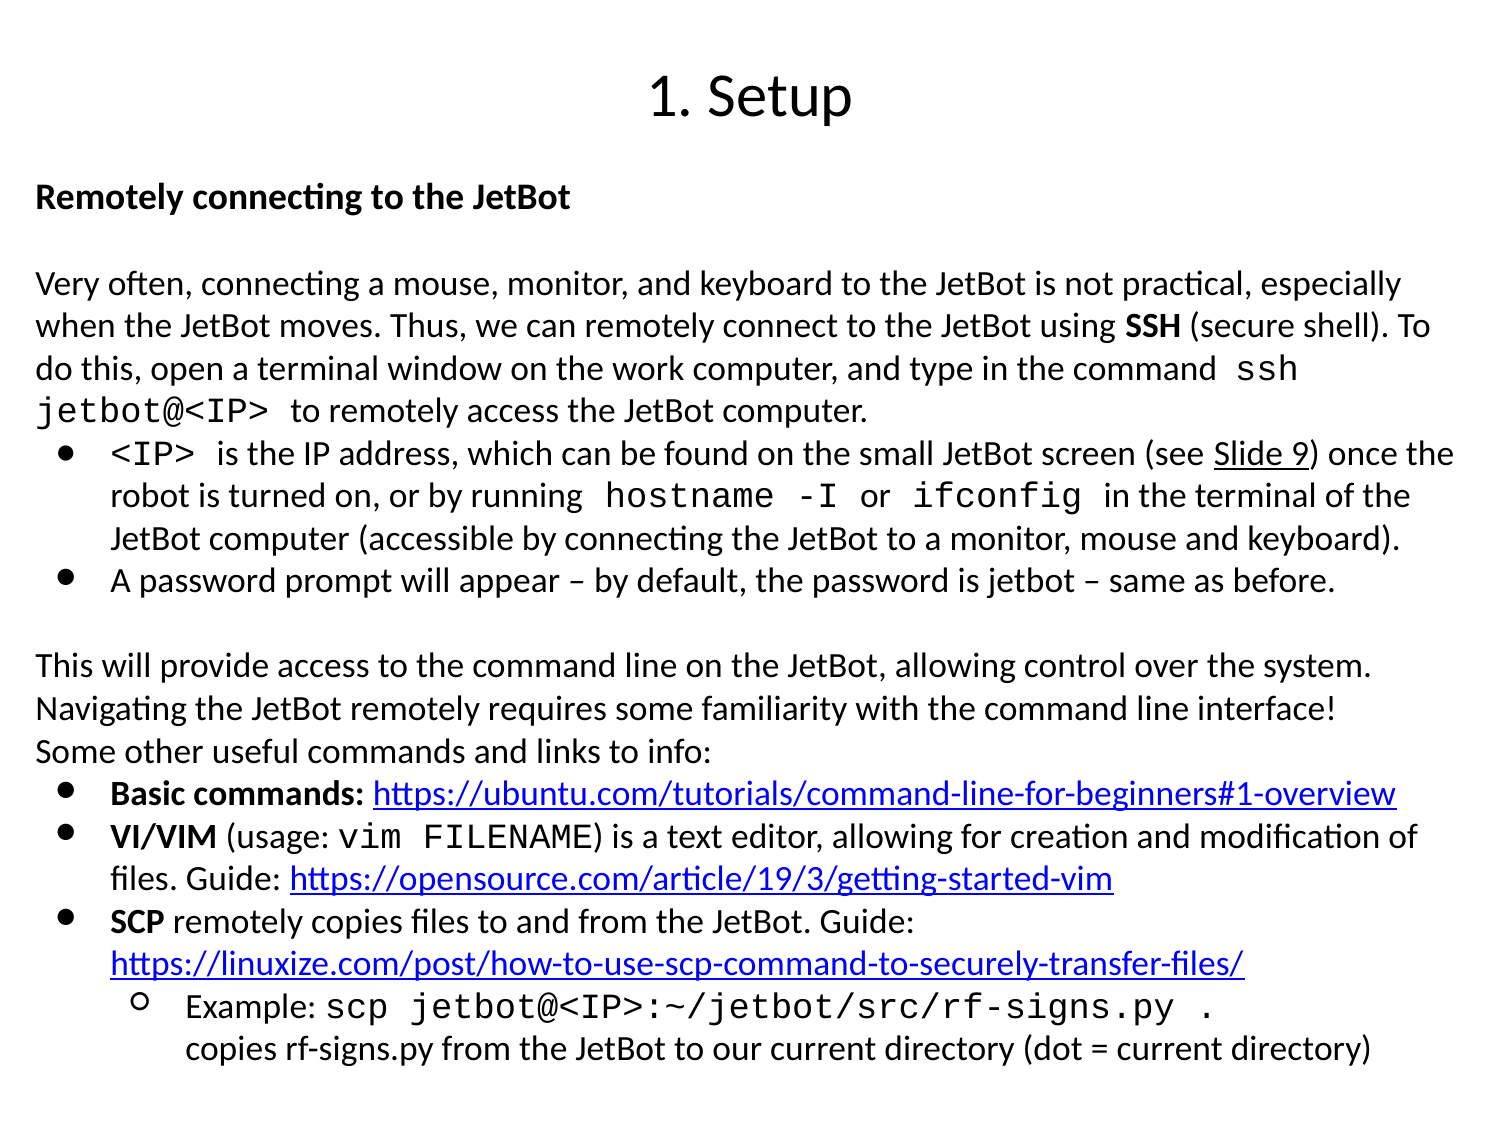

# 1. Setup

Remotely connecting to the JetBot

Very often, connecting a mouse, monitor, and keyboard to the JetBot is not practical, especially when the JetBot moves. Thus, we can remotely connect to the JetBot using SSH (secure shell). To do this, open a terminal window on the work computer, and type in the command  ssh jetbot@<IP> to remotely access the JetBot computer.
<IP> is the IP address, which can be found on the small JetBot screen (see Slide 9) once the robot is turned on, or by running hostname -I or ifconfig in the terminal of the JetBot computer (accessible by connecting the JetBot to a monitor, mouse and keyboard).
A password prompt will appear – by default, the password is jetbot – same as before.

This will provide access to the command line on the JetBot, allowing control over the system.
Navigating the JetBot remotely requires some familiarity with the command line interface!
Some other useful commands and links to info:
Basic commands: https://ubuntu.com/tutorials/command-line-for-beginners#1-overview
VI/VIM (usage: vim FILENAME) is a text editor, allowing for creation and modification of files. Guide: https://opensource.com/article/19/3/getting-started-vim
SCP remotely copies files to and from the JetBot. Guide: https://linuxize.com/post/how-to-use-scp-command-to-securely-transfer-files/
Example: scp jetbot@<IP>:~/jetbot/src/rf-signs.py .
copies rf-signs.py from the JetBot to our current directory (dot = current directory)